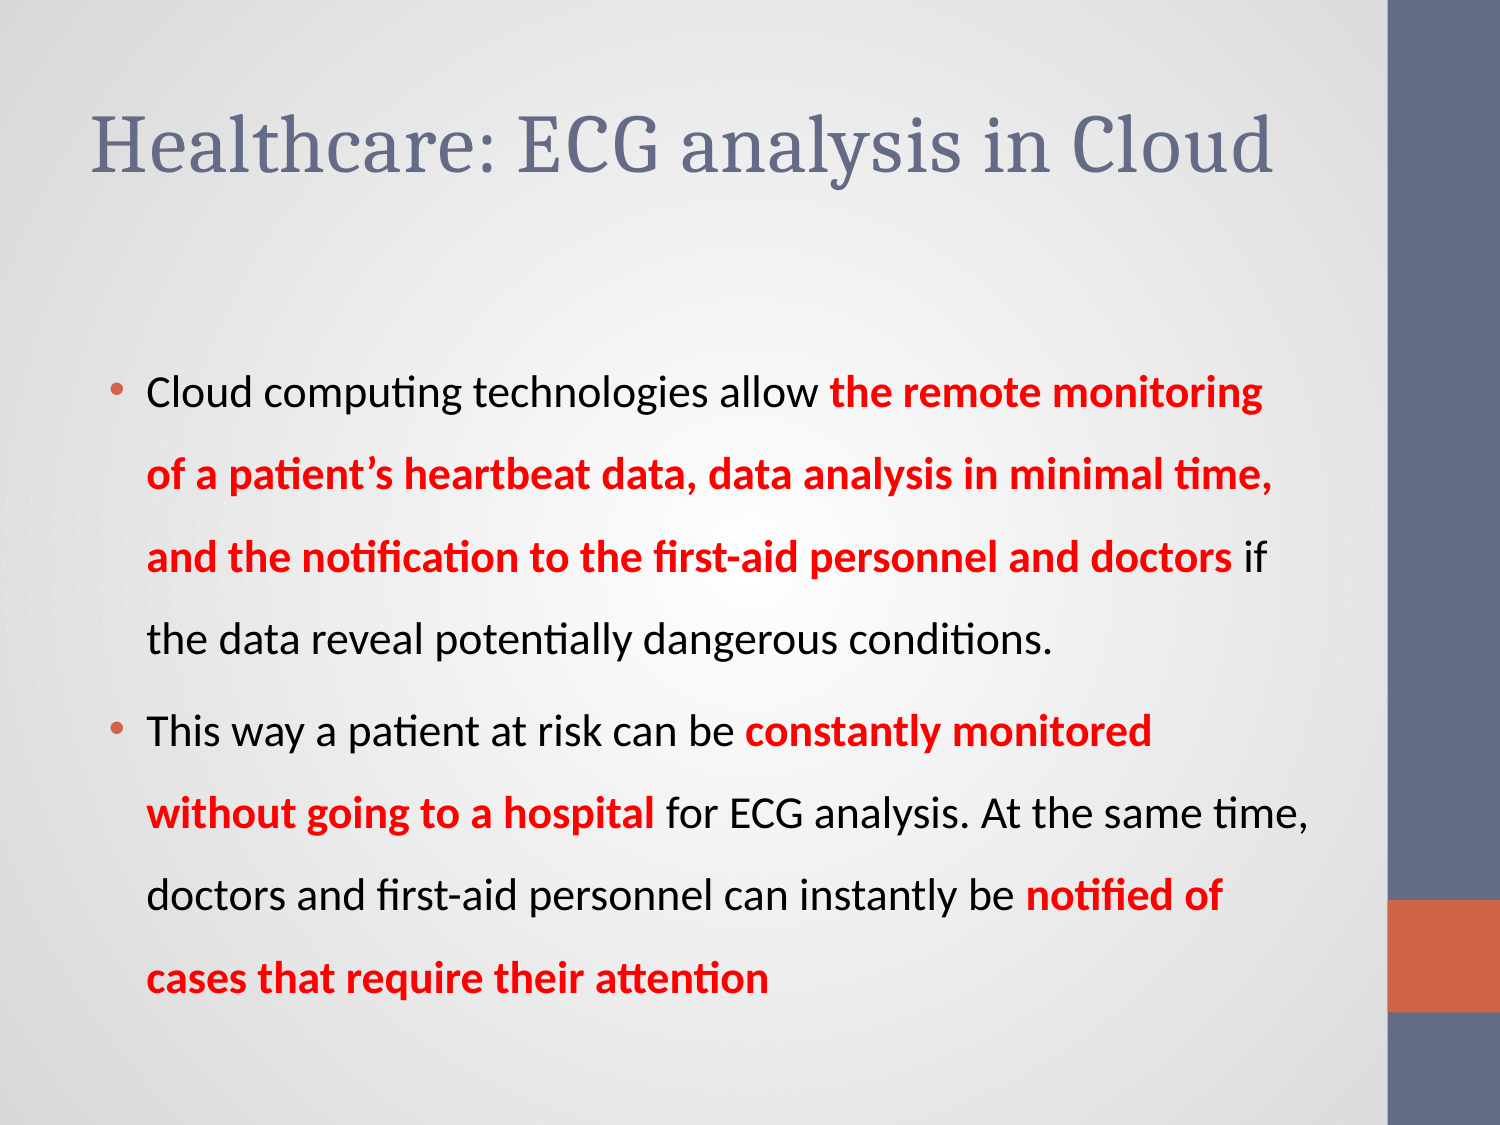

# Healthcare: ECG analysis in Cloud

Cloud computing technologies allow the remote monitoring of a patient’s heartbeat data, data analysis in minimal time, and the notification to the first-aid personnel and doctors if the data reveal potentially dangerous conditions.
This way a patient at risk can be constantly monitored without going to a hospital for ECG analysis. At the same time, doctors and first-aid personnel can instantly be notified of cases that require their attention